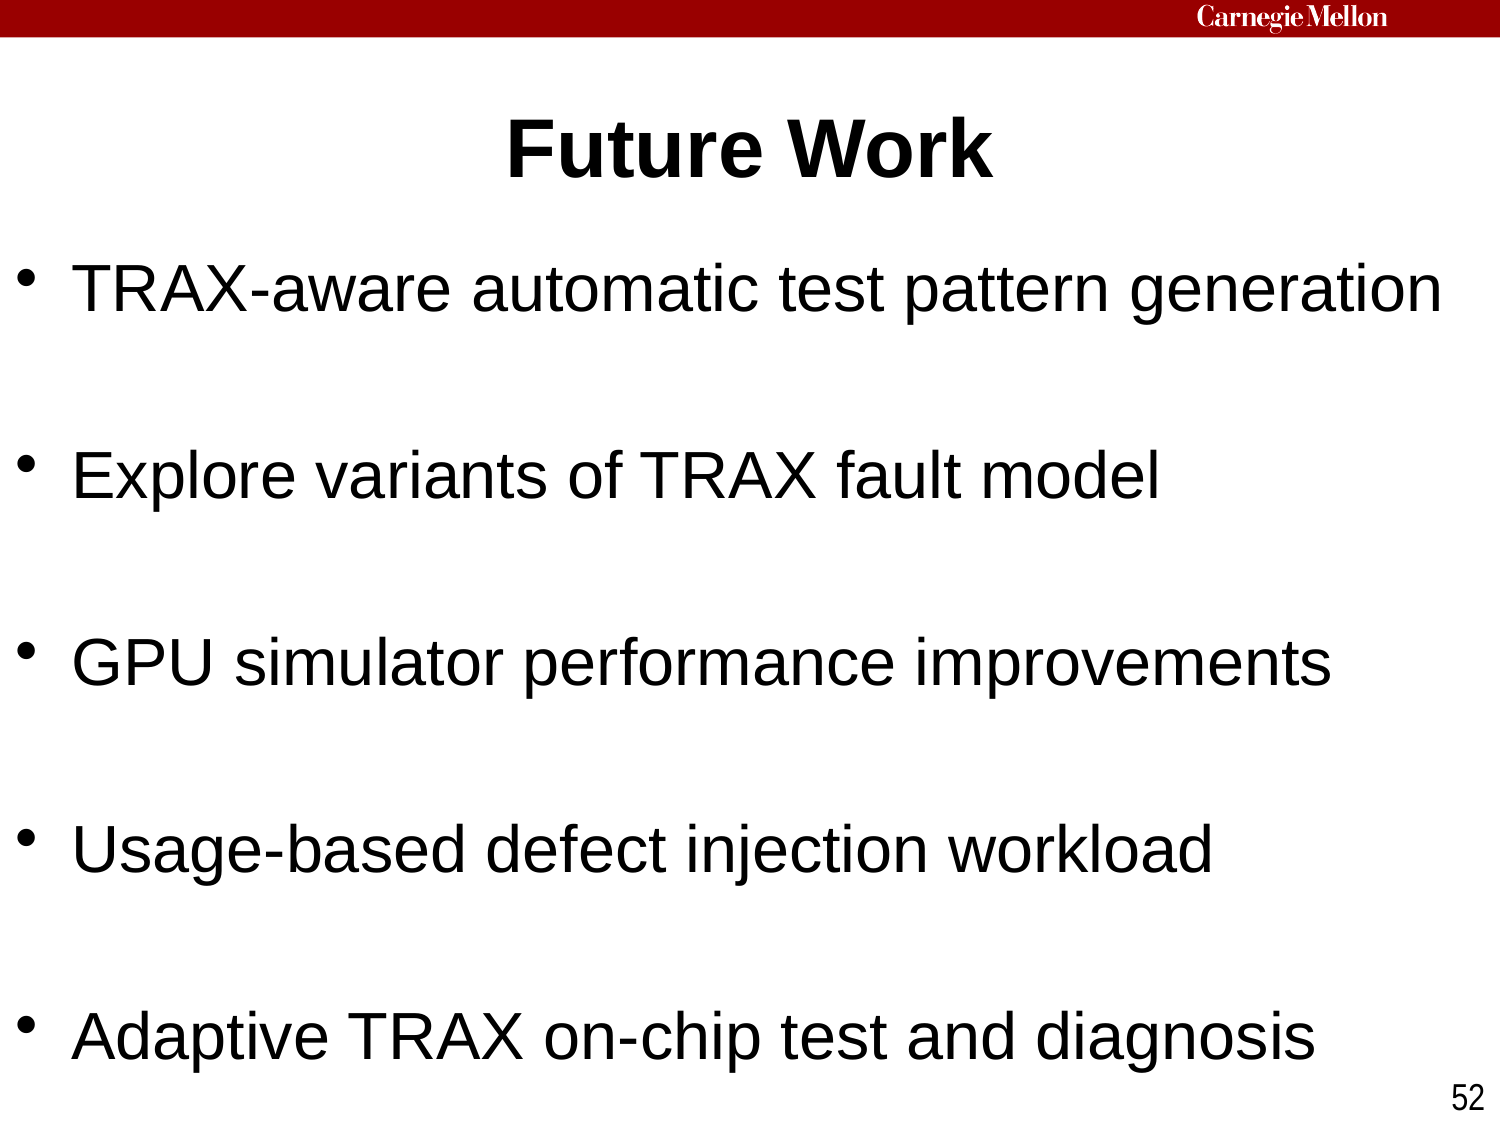

# Future Work
TRAX-aware automatic test pattern generation

Explore variants of TRAX fault model

GPU simulator performance improvements

Usage-based defect injection workload

Adaptive TRAX on-chip test and diagnosis

52